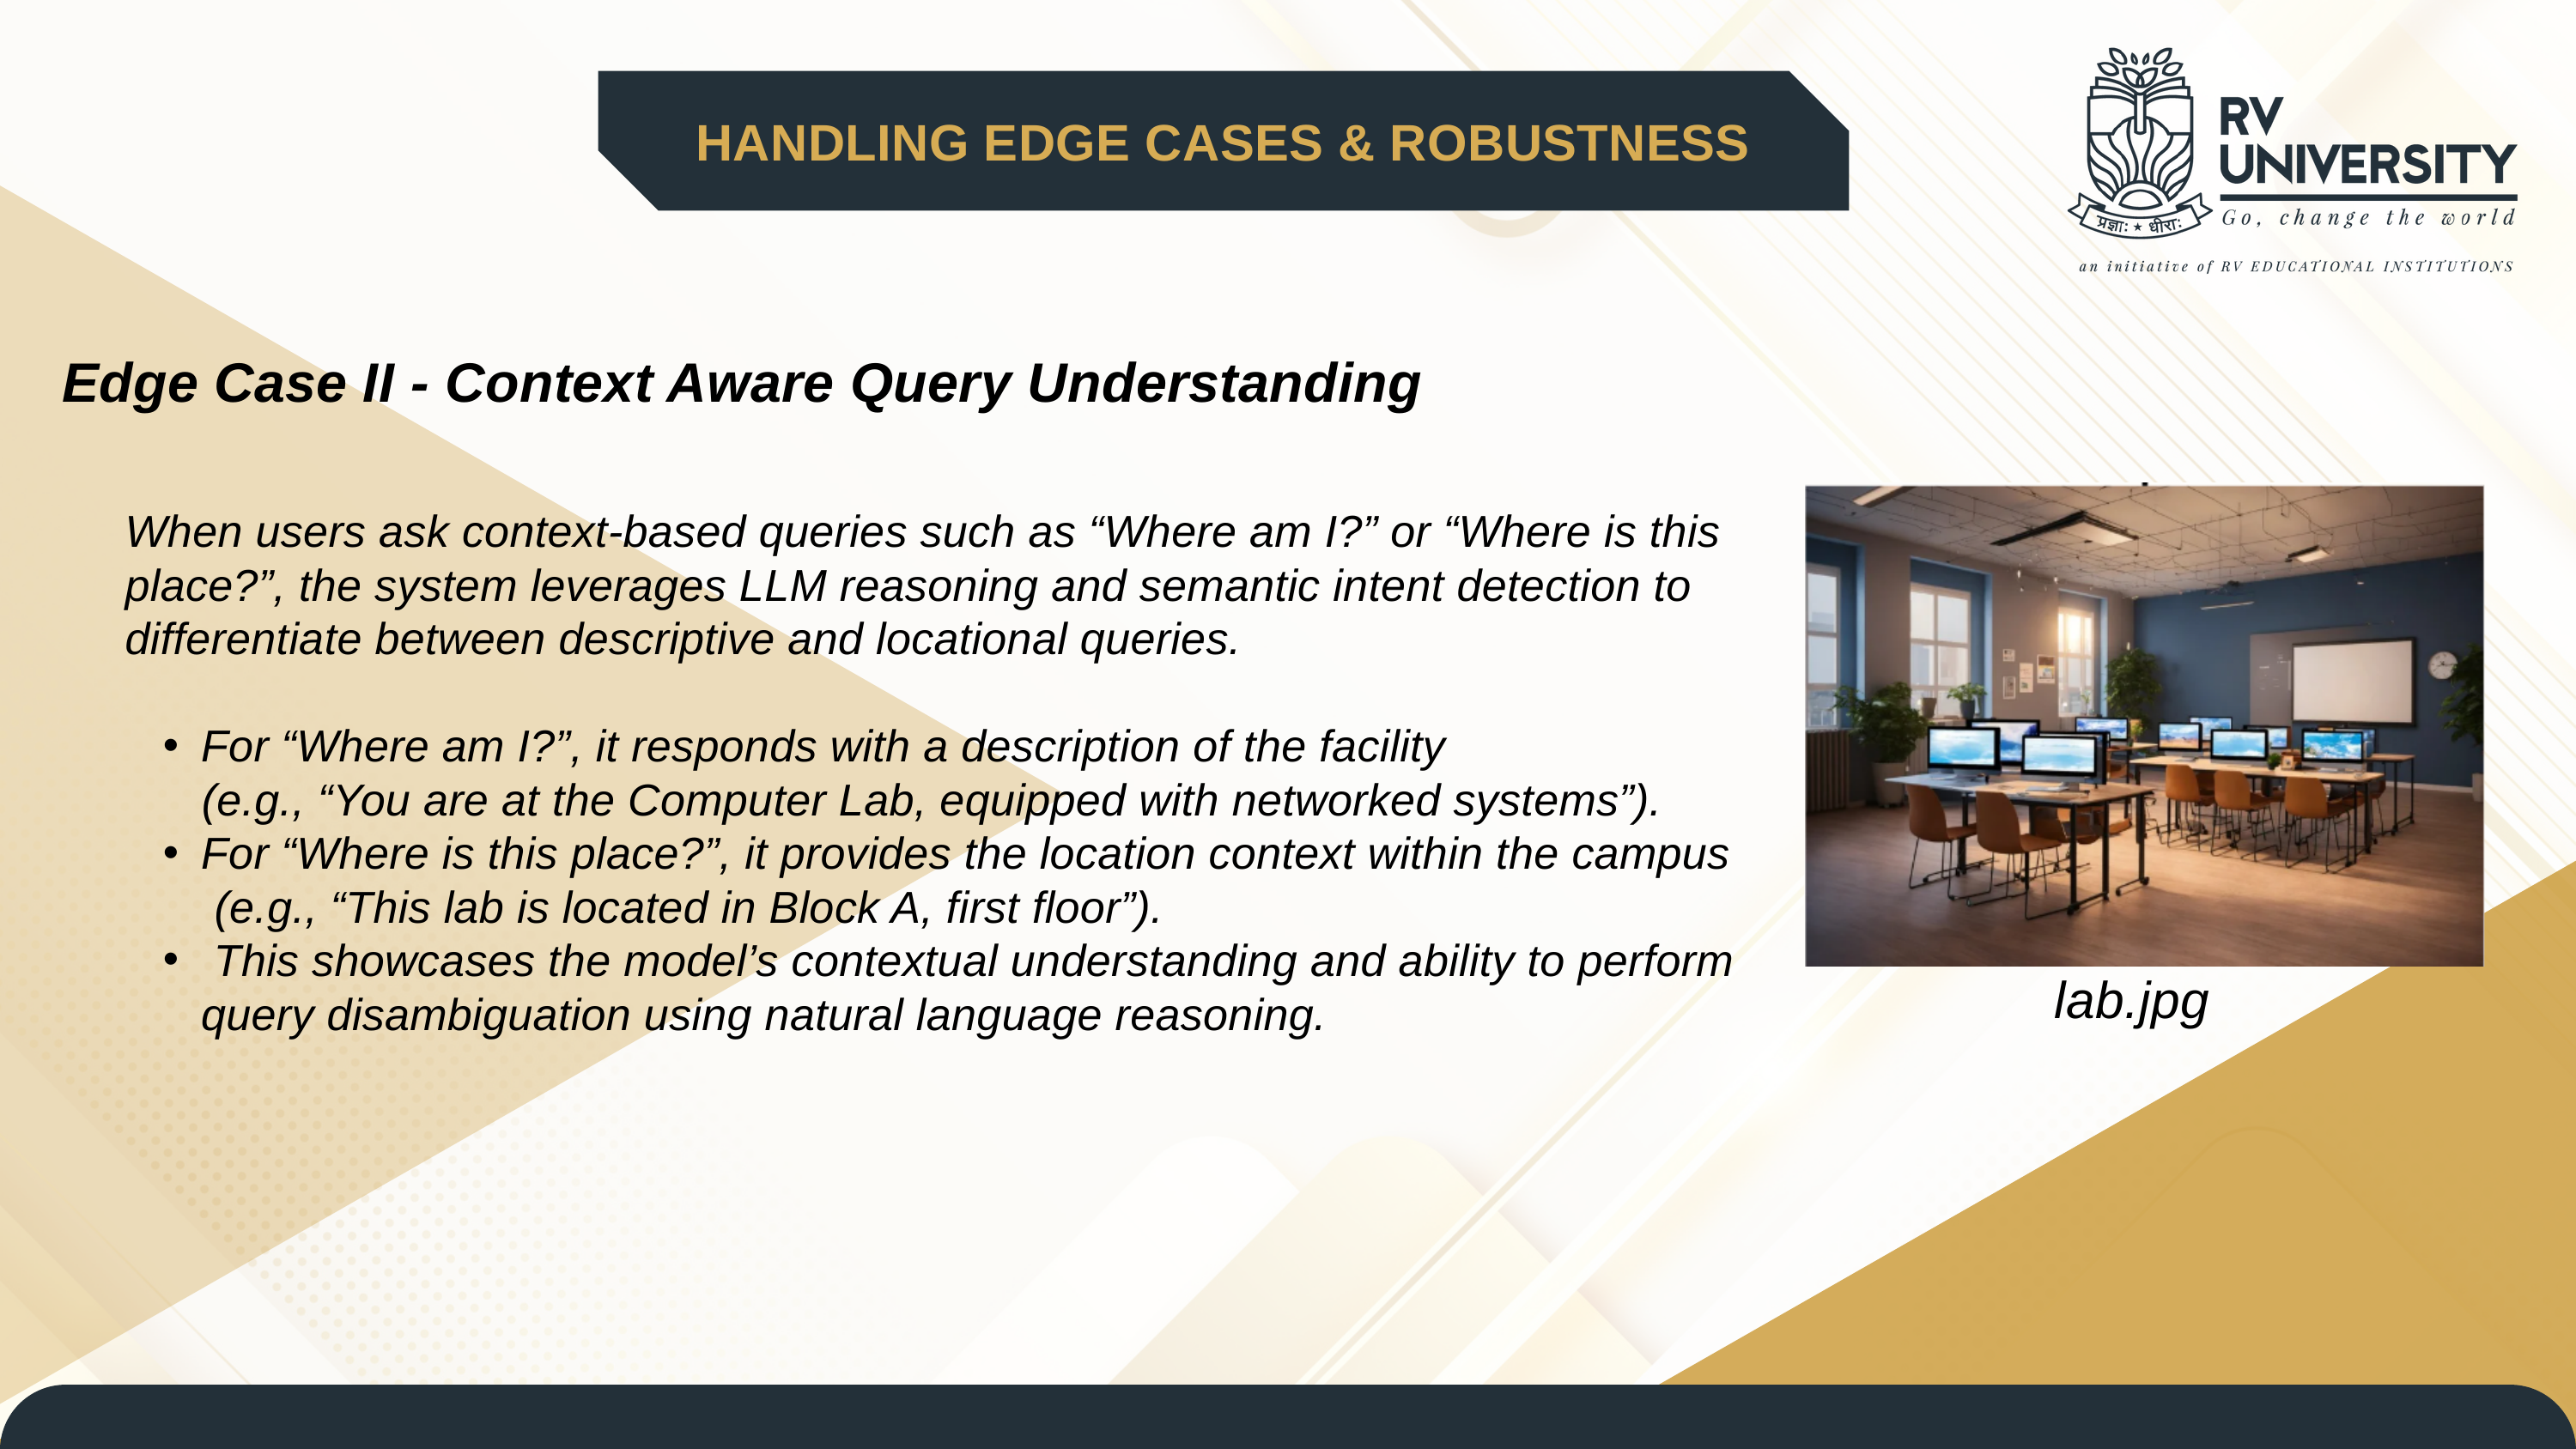

HANDLING EDGE CASES & ROBUSTNESS

Edge Case II - Context Aware Query Understanding

When users ask context-based queries such as “Where am I?” or “Where is this place?”, the system leverages LLM reasoning and semantic intent detection to differentiate between descriptive and locational queries.

For “Where am I?”, it responds with a description of the facility
      (e.g., “You are at the Computer Lab, equipped with networked systems”).
For “Where is this place?”, it provides the location context within the campus
       (e.g., “This lab is located in Block A, first floor”).
 This showcases the model’s contextual understanding and ability to perform query disambiguation using natural language reasoning.

lab.jpg